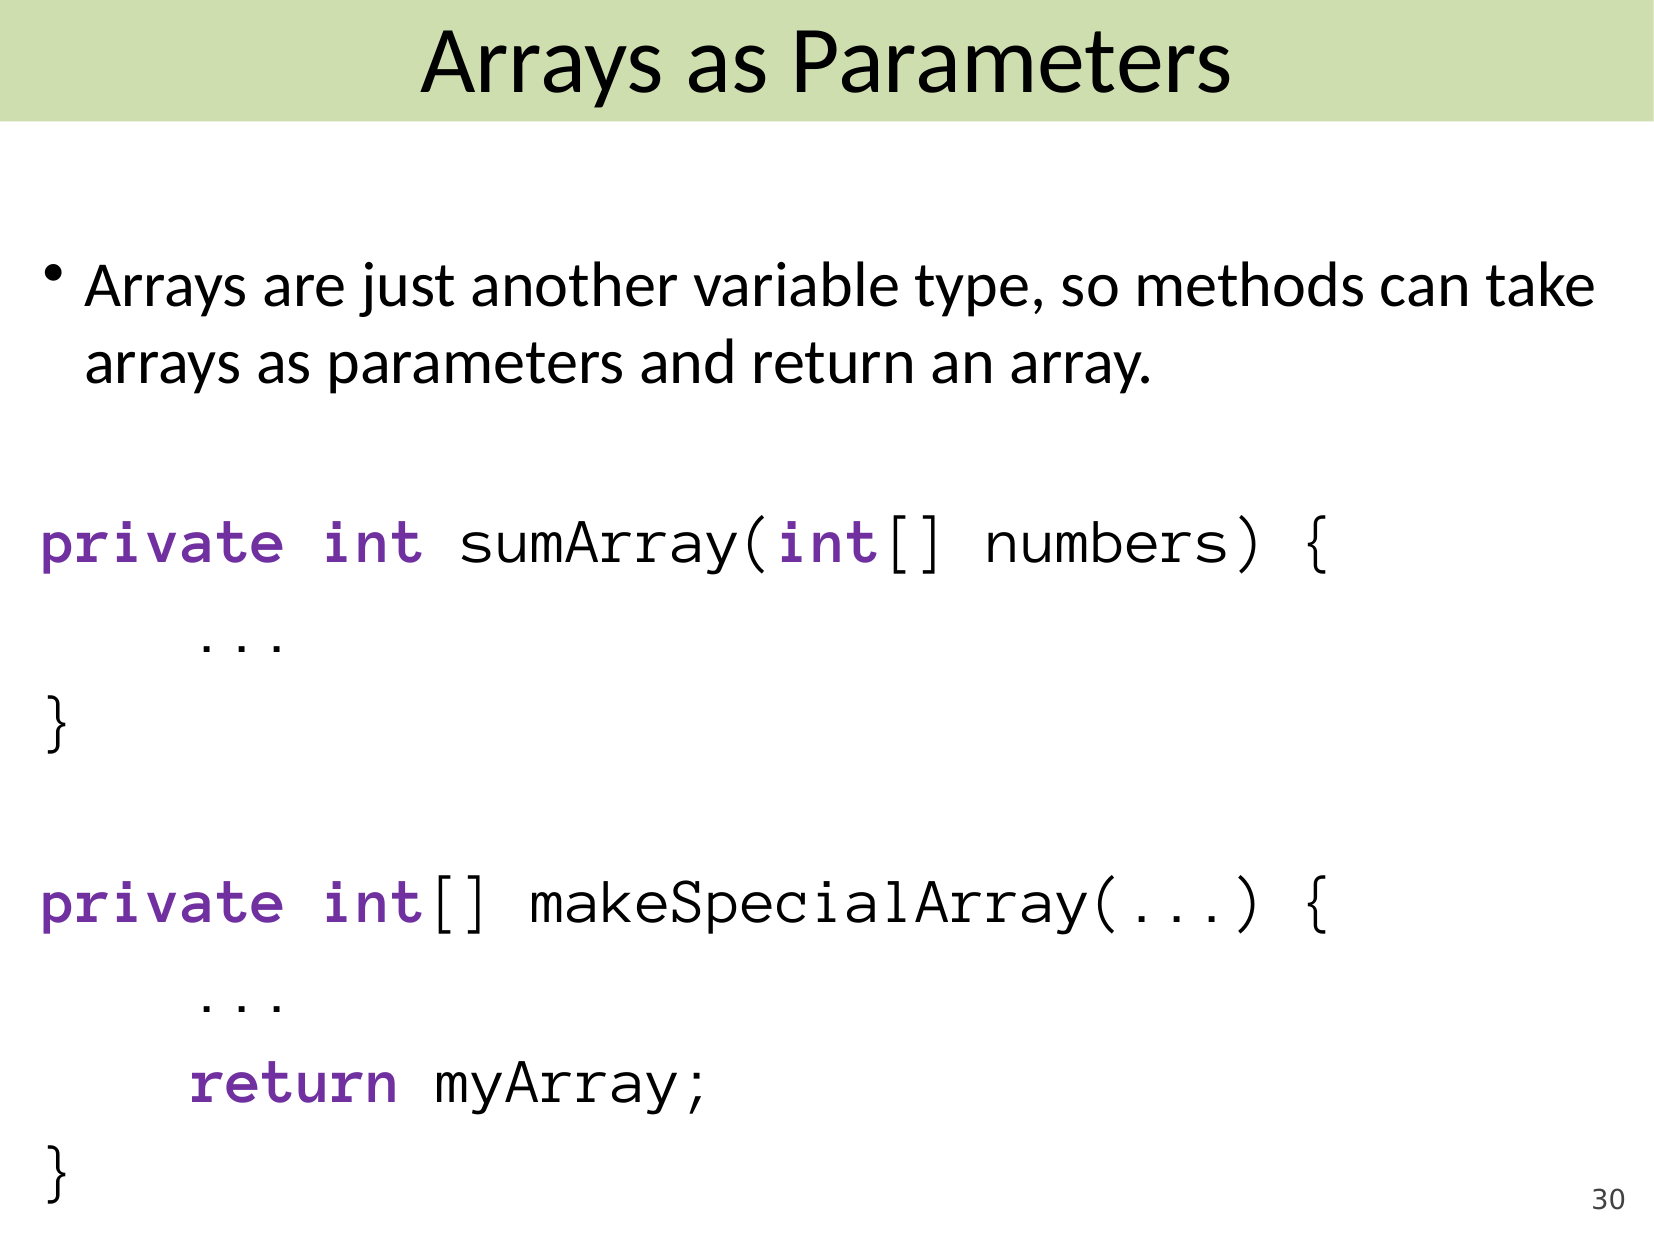

# Passing Arrays Between Methods
Arrays as Parameters
Arrays are just another variable type, so methods can take arrays as parameters and return an array.

private int sumArray(int[] numbers) {
	...
}

private int[] makeSpecialArray(...) {
	...
	return myArray;
}